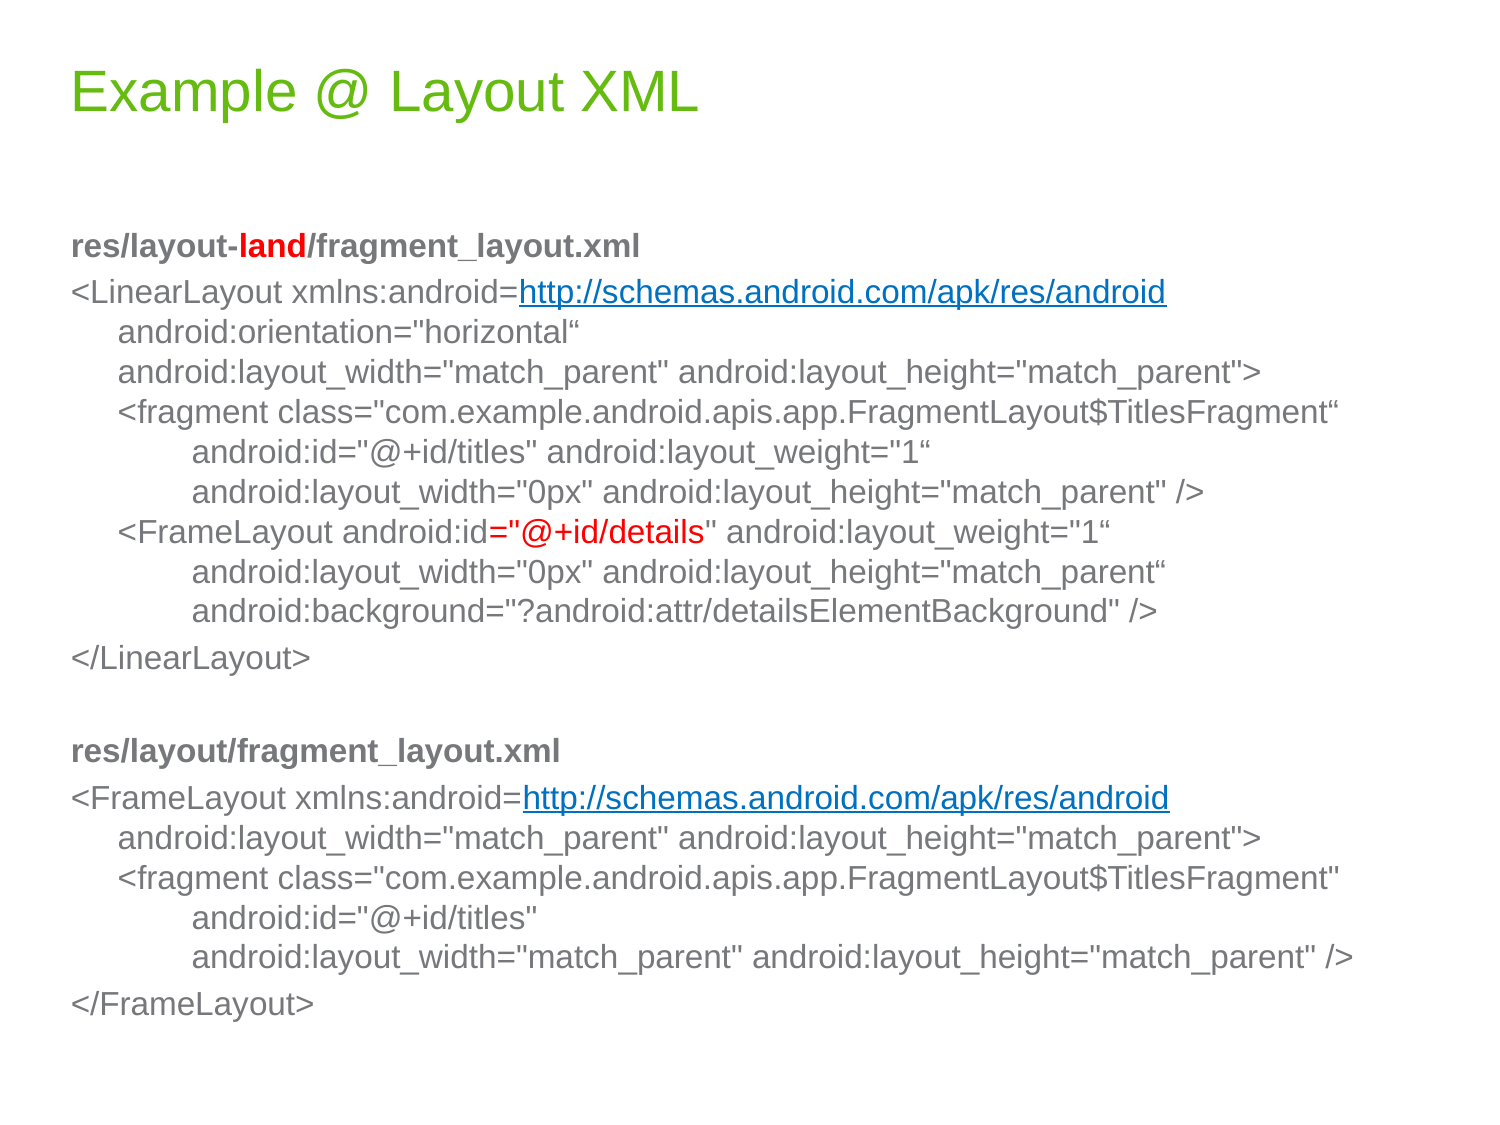

# Example @ Layout XML

res/layout-land/fragment_layout.xml
<LinearLayout xmlns:android=http://schemas.android.com/apk/res/android
  android:orientation="horizontal“
  android:layout_width="match_parent" android:layout_height="match_parent">
  <fragment class="com.example.android.apis.app.FragmentLayout$TitlesFragment“
          android:id="@+id/titles" android:layout_weight="1“
          android:layout_width="0px" android:layout_height="match_parent" />
  <FrameLayout android:id="@+id/details" android:layout_weight="1“
          android:layout_width="0px" android:layout_height="match_parent“
          android:background="?android:attr/detailsElementBackground" />
</LinearLayout>

res/layout/fragment_layout.xml
<FrameLayout xmlns:android=http://schemas.android.com/apk/res/android
  android:layout_width="match_parent" android:layout_height="match_parent">
  <fragment class="com.example.android.apis.app.FragmentLayout$TitlesFragment"
          android:id="@+id/titles"
          android:layout_width="match_parent" android:layout_height="match_parent" />
</FrameLayout>